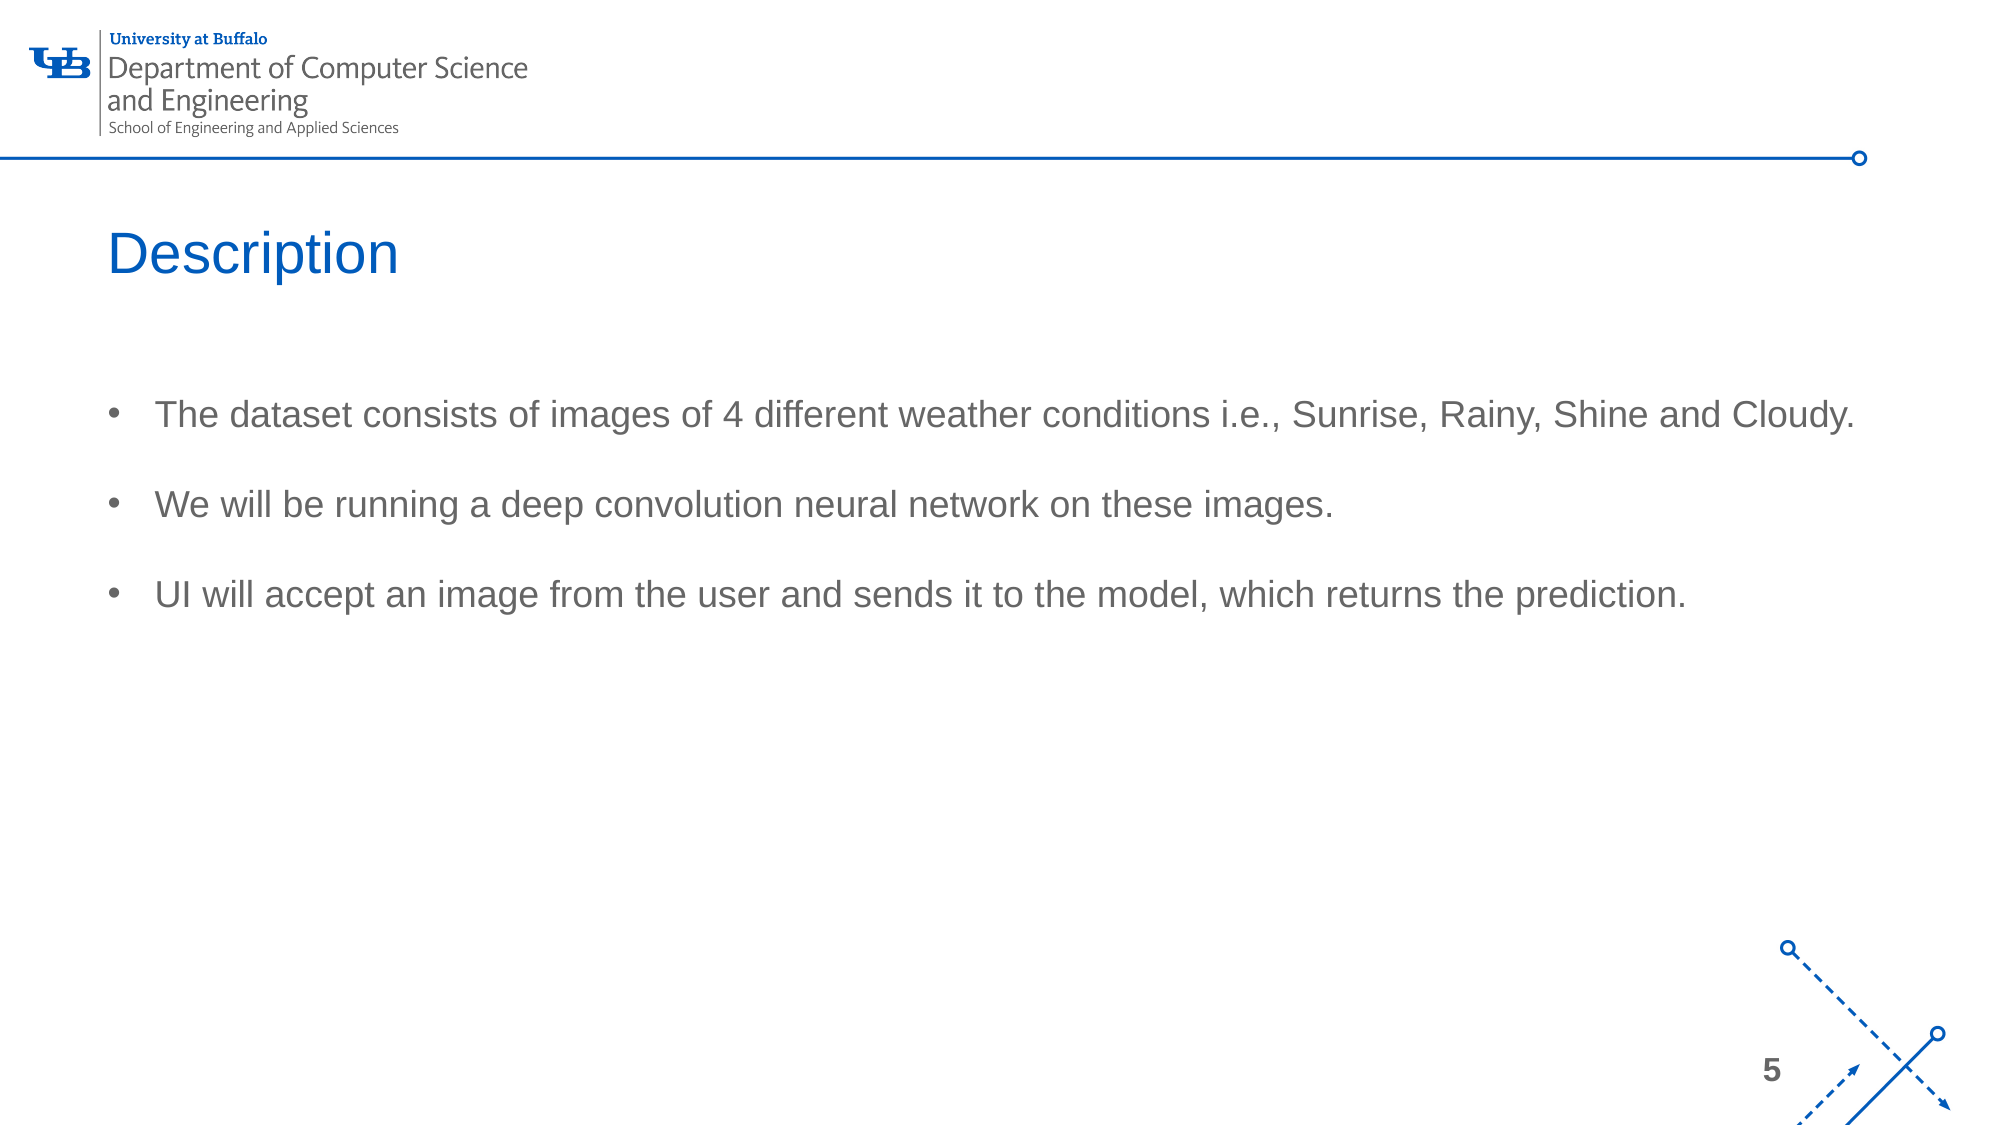

# Description

The dataset consists of images of 4 different weather conditions i.e., Sunrise, Rainy, Shine and Cloudy.
We will be running a deep convolution neural network on these images.
UI will accept an image from the user and sends it to the model, which returns the prediction.